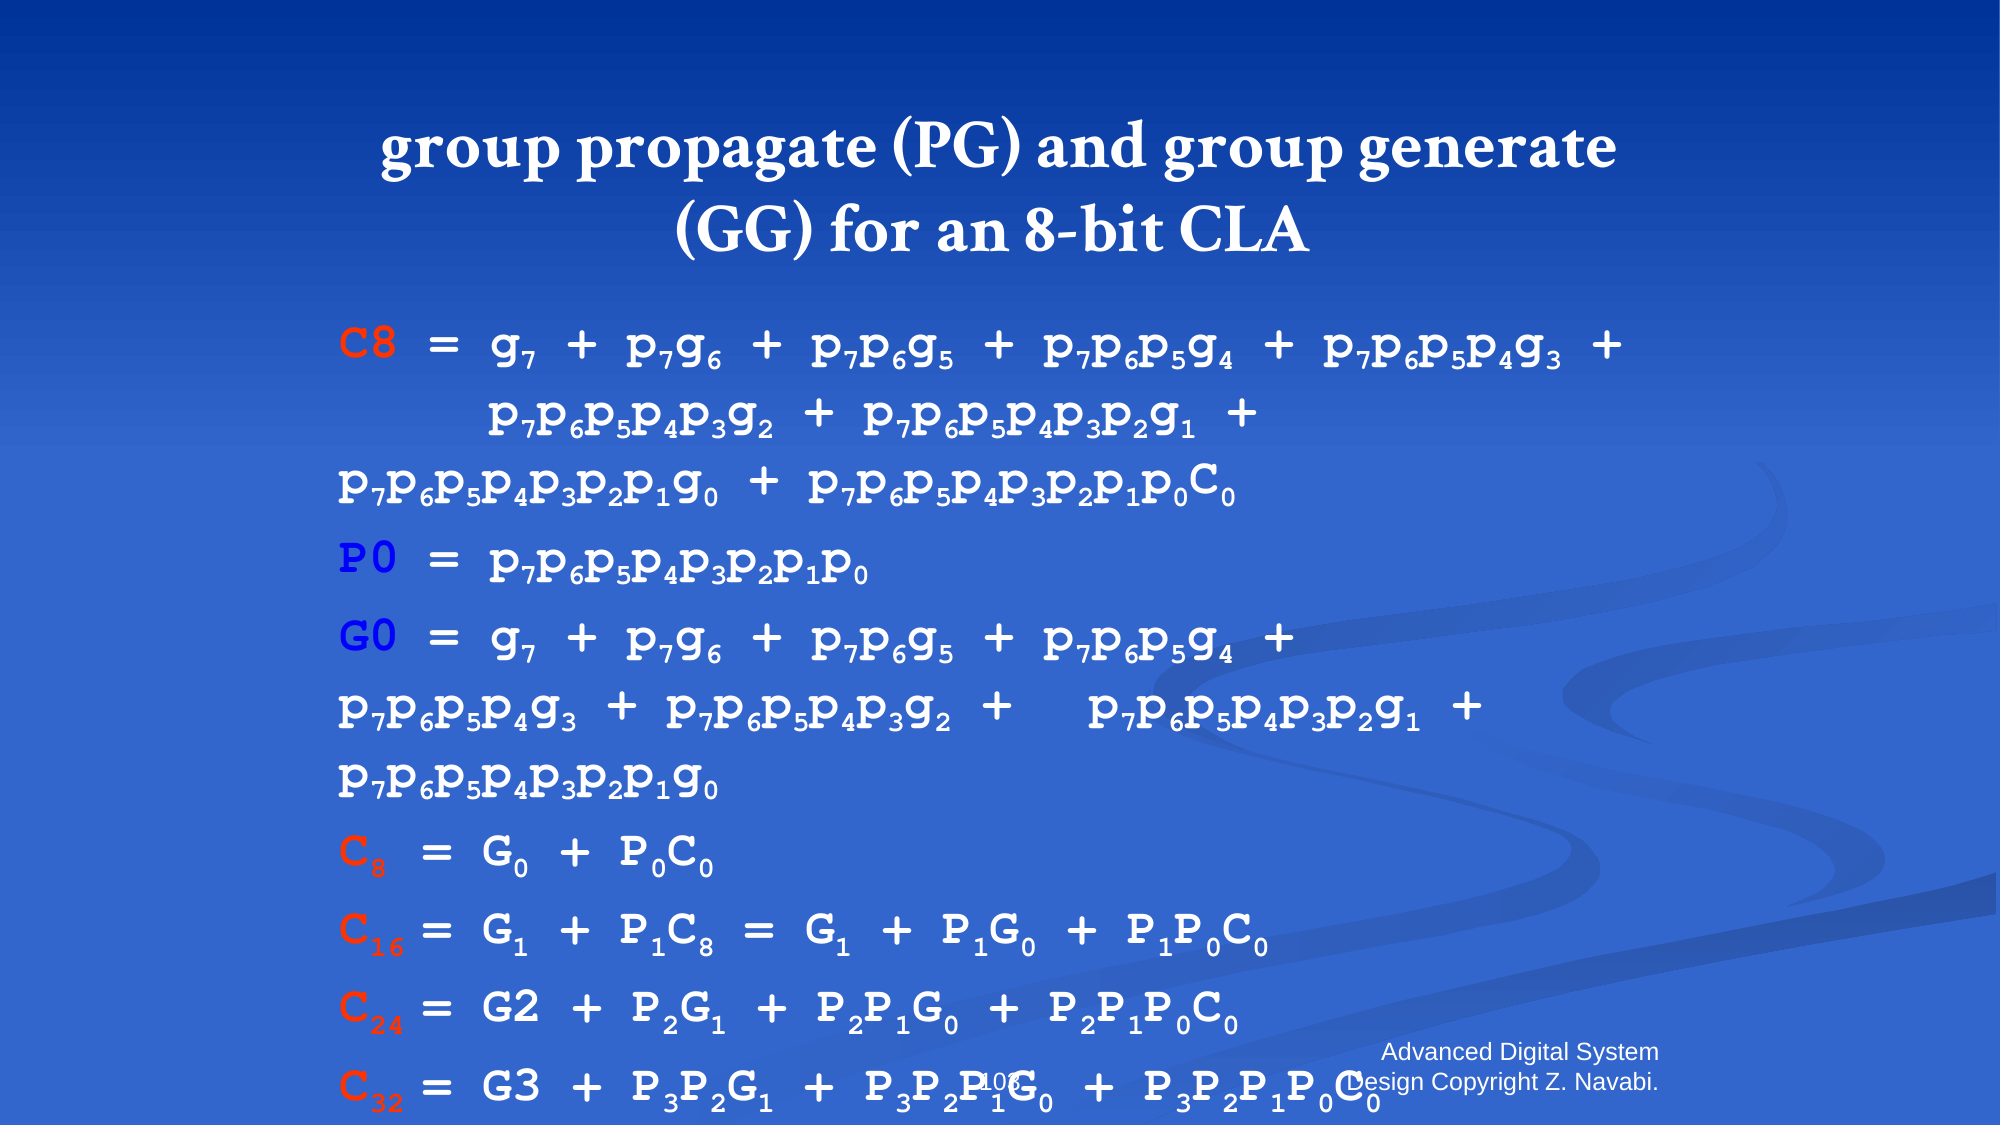

# group propagate (PG) and group generate (GG) for an 8-bit CLA
C8 = g7 + p7g6 + p7p6g5 + p7p6p5g4 + p7p6p5p4g3 + 	p7p6p5p4p3g2 + p7p6p5p4p3p2g1 + 	p7p6p5p4p3p2p1g0 + p7p6p5p4p3p2p1p0C0
P0 = p7p6p5p4p3p2p1p0
G0 = g7 + p7g6 + p7p6g5 + p7p6p5g4 + 	 	p7p6p5p4g3 + p7p6p5p4p3g2 + 	p7p6p5p4p3p2g1 + 	p7p6p5p4p3p2p1g0
C8  = G0 + P0C0
C16 = G1 + P1C8 = G1 + P1G0 + P1P0C0
C24 = G2 + P2G1 + P2P1G0 + P2P1P0C0
C32 = G3 + P3P2G1 + P3P2P1G0 + P3P2P1P0C0

103
Advanced Digital System Design Copyright Z. Navabi.